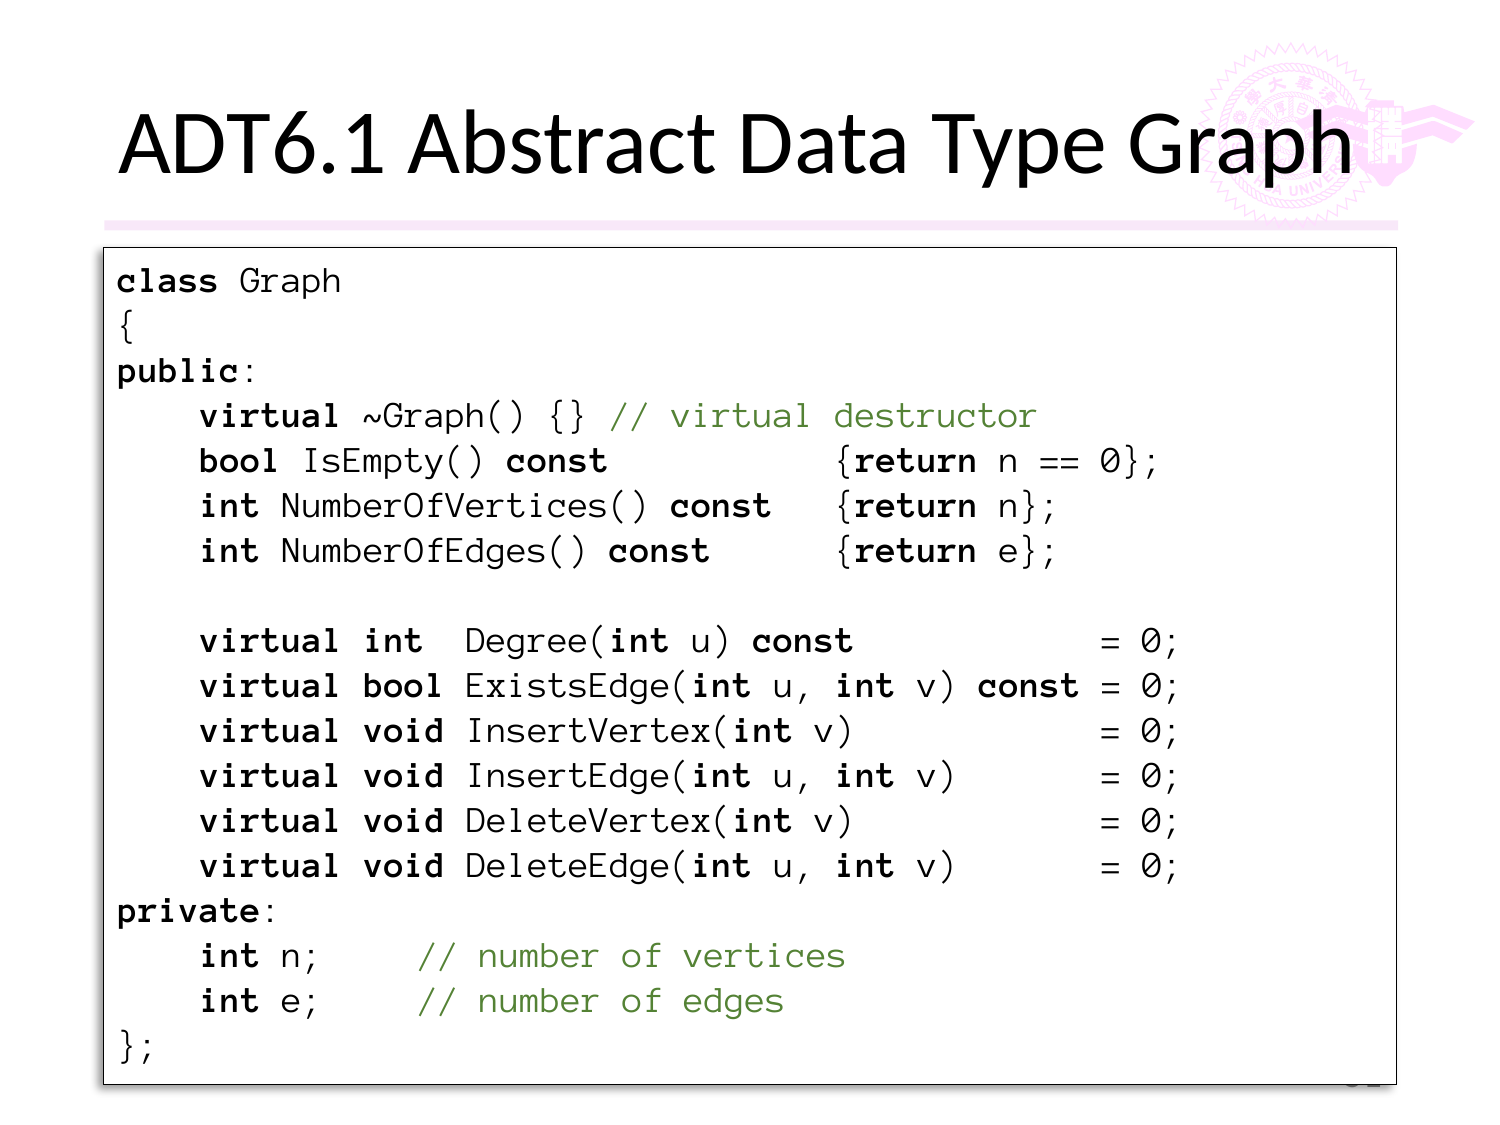

# ADT6.1 Abstract Data Type Graph
class Graph
{
public:
    virtual ~Graph() {} // virtual destructor
    bool IsEmpty() const           {return n == 0};
    int NumberOfVertices() const   {return n};
    int NumberOfEdges() const      {return e};

    virtual int  Degree(int u) const            = 0;
    virtual bool ExistsEdge(int u, int v) const = 0;
    virtual void InsertVertex(int v)            = 0;
    virtual void InsertEdge(int u, int v)       = 0;
    virtual void DeleteVertex(int v)            = 0;
    virtual void DeleteEdge(int u, int v)       = 0;
private:
    int n;	// number of vertices
    int e;	// number of edges
};
51